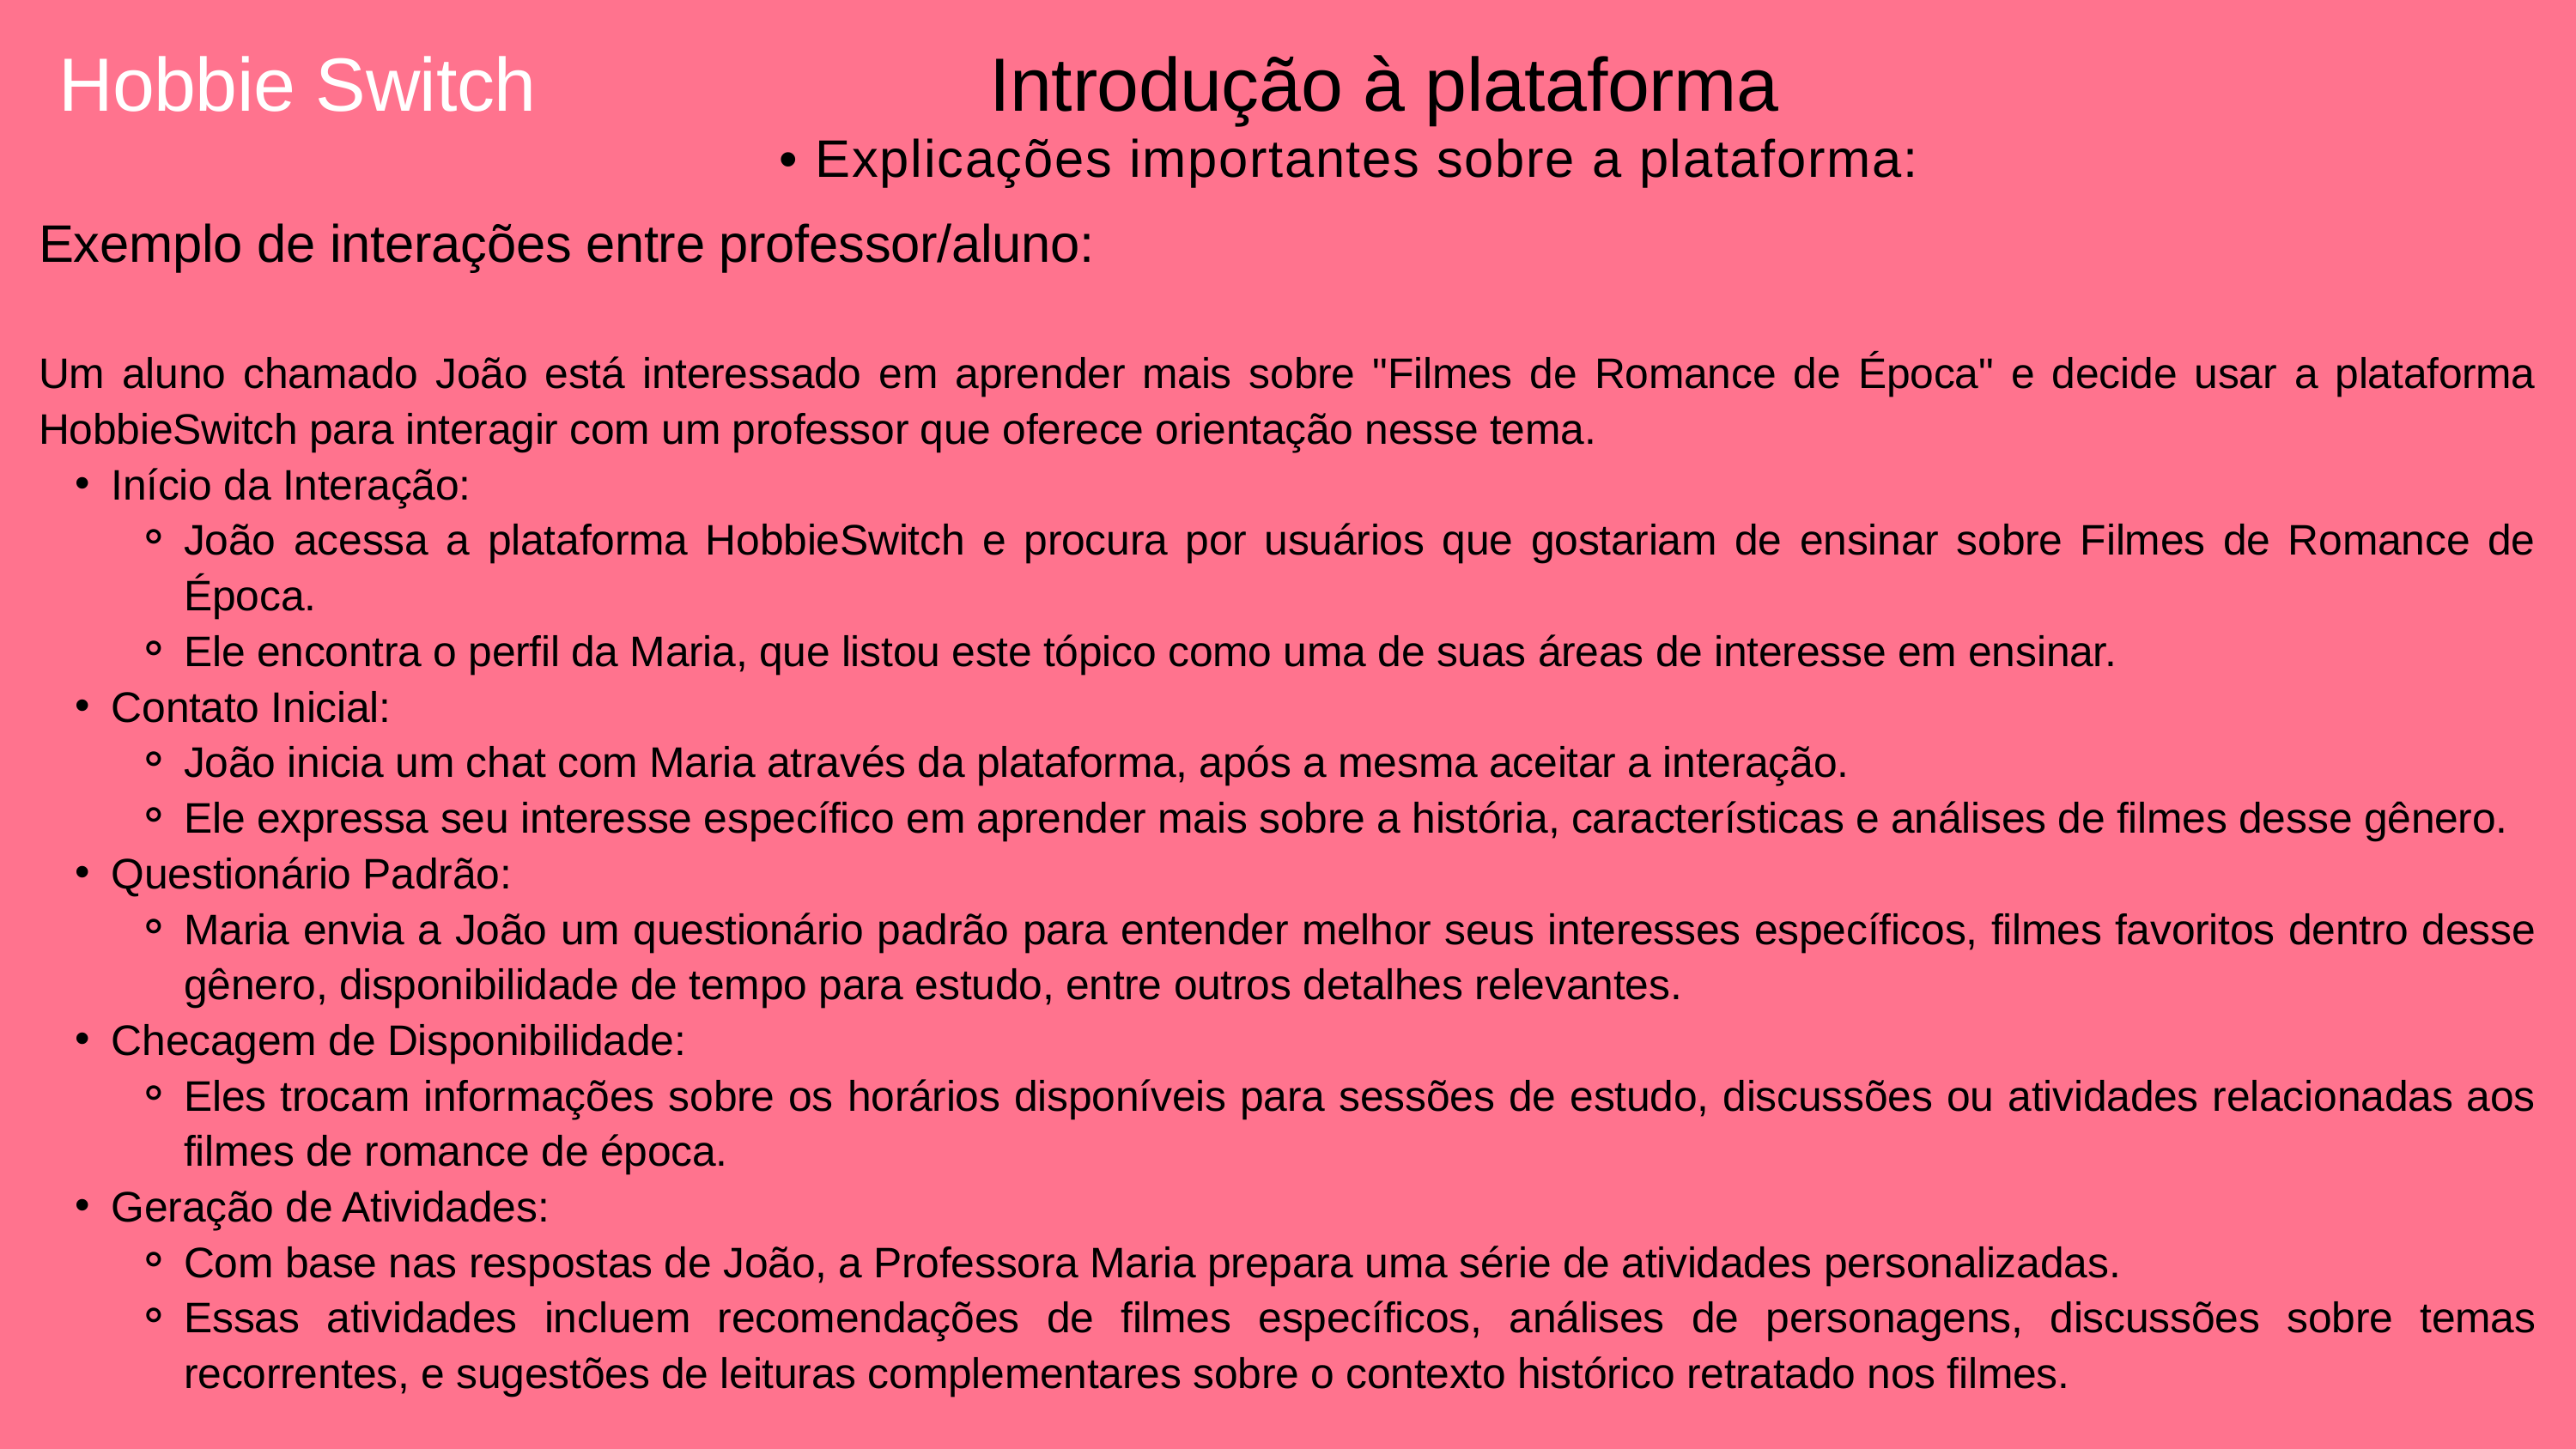

Hobbie Switch
Introdução à plataforma
• Explicações importantes sobre a plataforma:
Exemplo de interações entre professor/aluno:

Um aluno chamado João está interessado em aprender mais sobre "Filmes de Romance de Época" e decide usar a plataforma HobbieSwitch para interagir com um professor que oferece orientação nesse tema.
Início da Interação:
João acessa a plataforma HobbieSwitch e procura por usuários que gostariam de ensinar sobre Filmes de Romance de Época.
Ele encontra o perfil da Maria, que listou este tópico como uma de suas áreas de interesse em ensinar.
Contato Inicial:
João inicia um chat com Maria através da plataforma, após a mesma aceitar a interação.
Ele expressa seu interesse específico em aprender mais sobre a história, características e análises de filmes desse gênero.
Questionário Padrão:
Maria envia a João um questionário padrão para entender melhor seus interesses específicos, filmes favoritos dentro desse gênero, disponibilidade de tempo para estudo, entre outros detalhes relevantes.
Checagem de Disponibilidade:
Eles trocam informações sobre os horários disponíveis para sessões de estudo, discussões ou atividades relacionadas aos filmes de romance de época.
Geração de Atividades:
Com base nas respostas de João, a Professora Maria prepara uma série de atividades personalizadas.
Essas atividades incluem recomendações de filmes específicos, análises de personagens, discussões sobre temas recorrentes, e sugestões de leituras complementares sobre o contexto histórico retratado nos filmes.